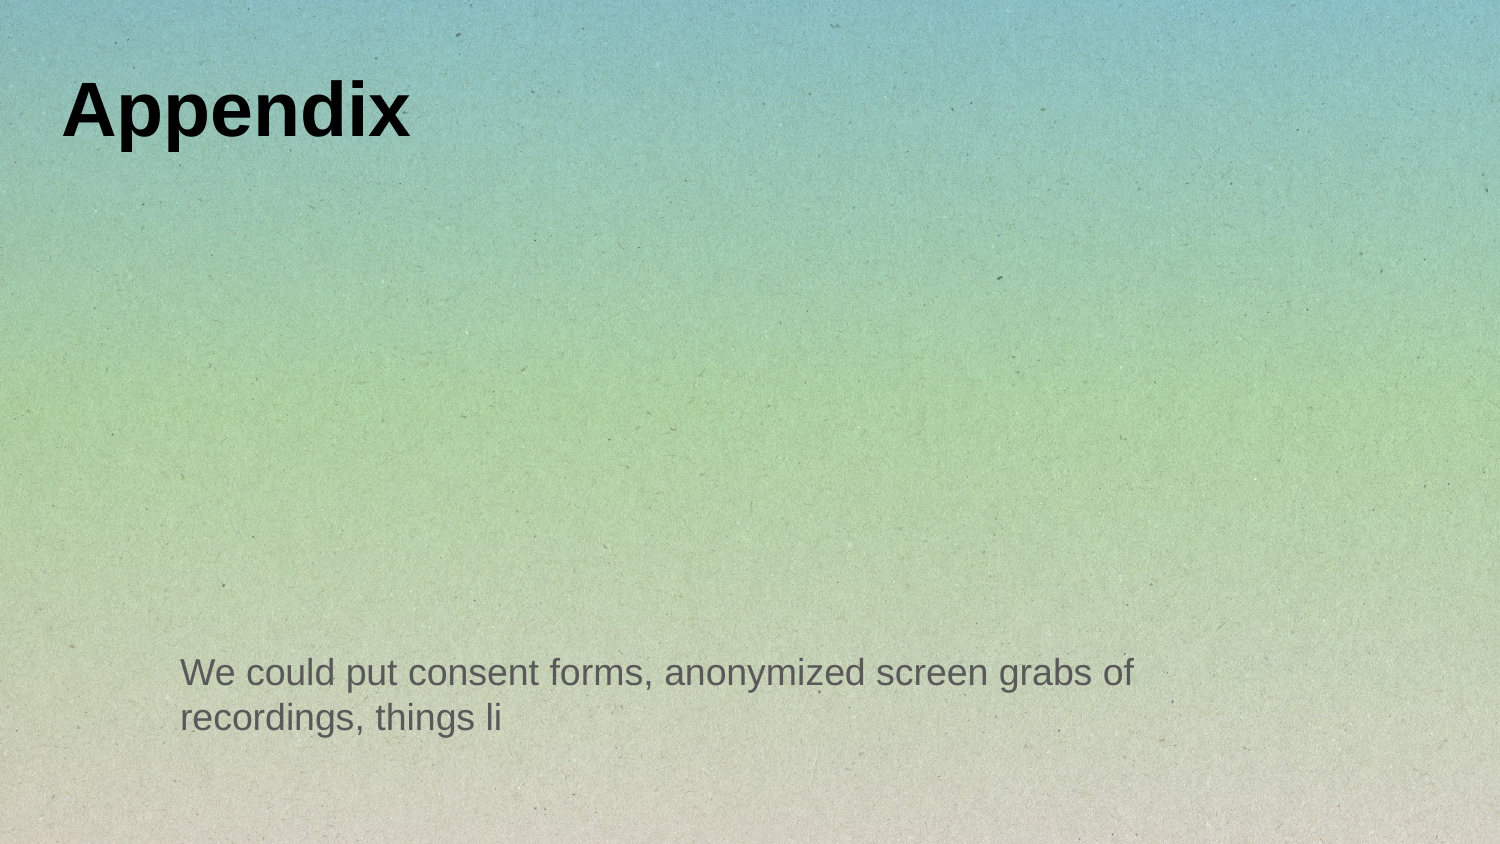

Appendix
We could put consent forms, anonymized screen grabs of recordings, things li